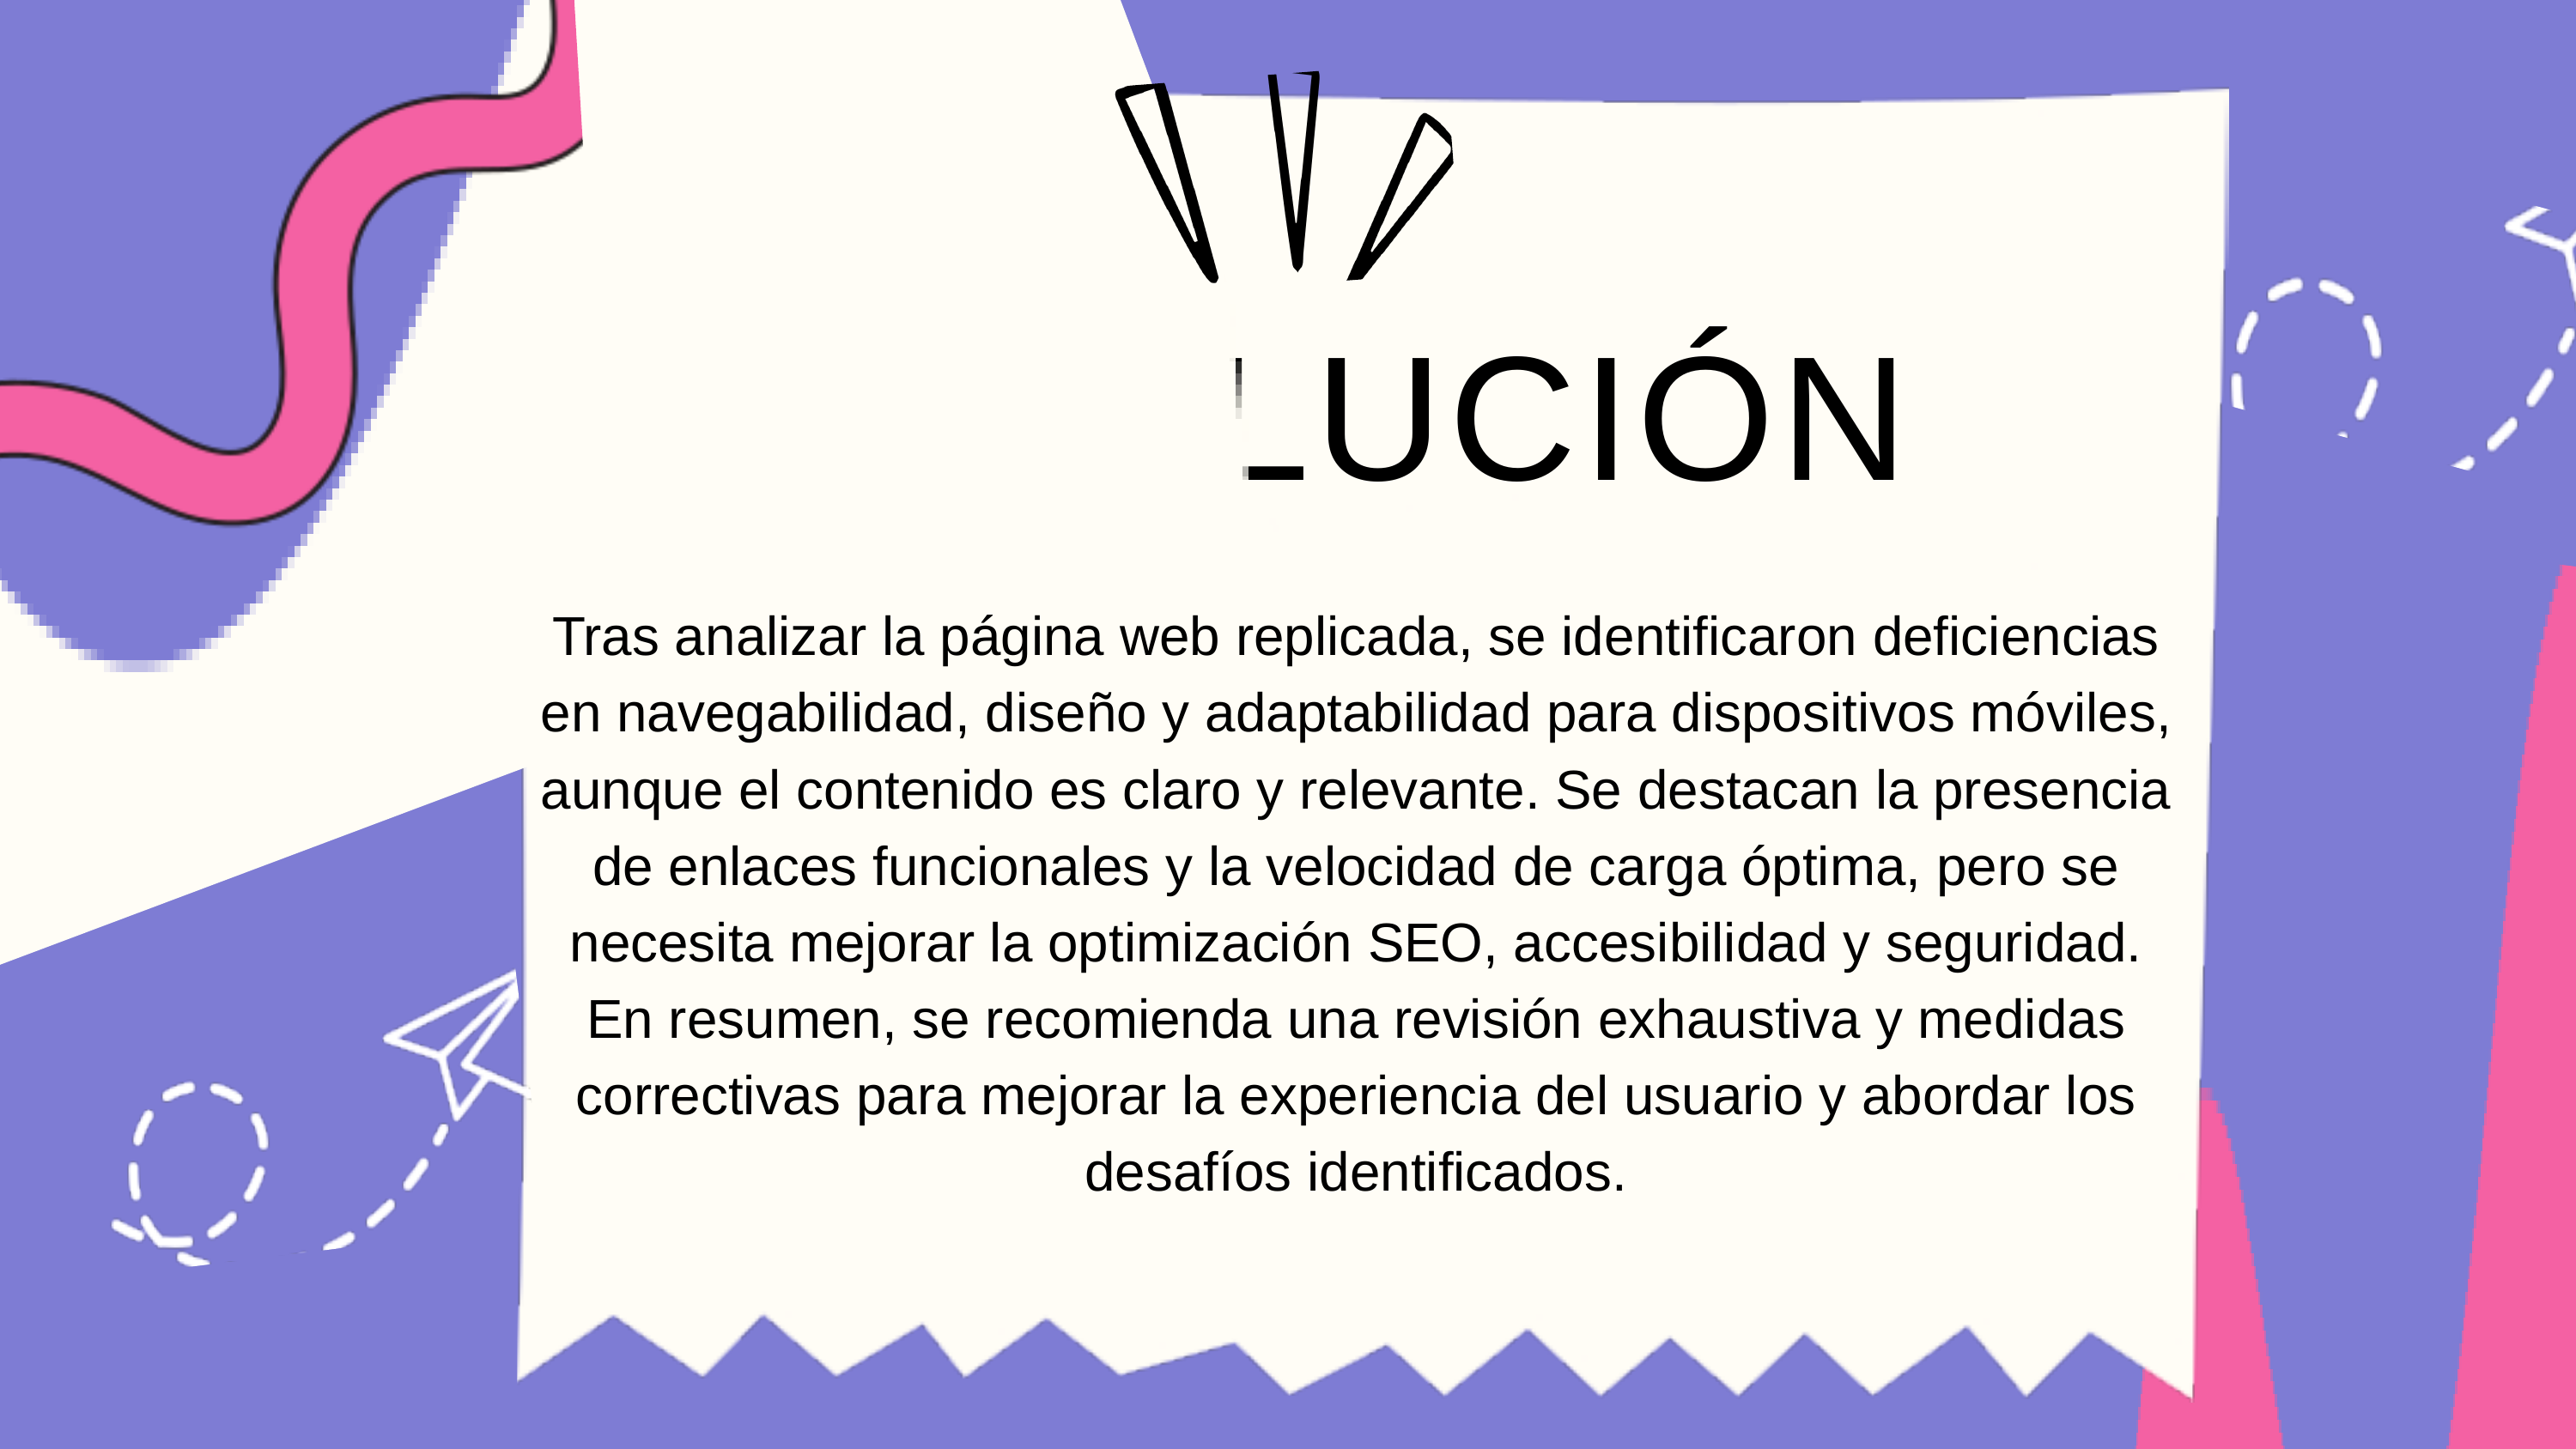

CONCLUCIÓN
Tras analizar la página web replicada, se identificaron deficiencias en navegabilidad, diseño y adaptabilidad para dispositivos móviles, aunque el contenido es claro y relevante. Se destacan la presencia de enlaces funcionales y la velocidad de carga óptima, pero se necesita mejorar la optimización SEO, accesibilidad y seguridad. En resumen, se recomienda una revisión exhaustiva y medidas correctivas para mejorar la experiencia del usuario y abordar los desafíos identificados.